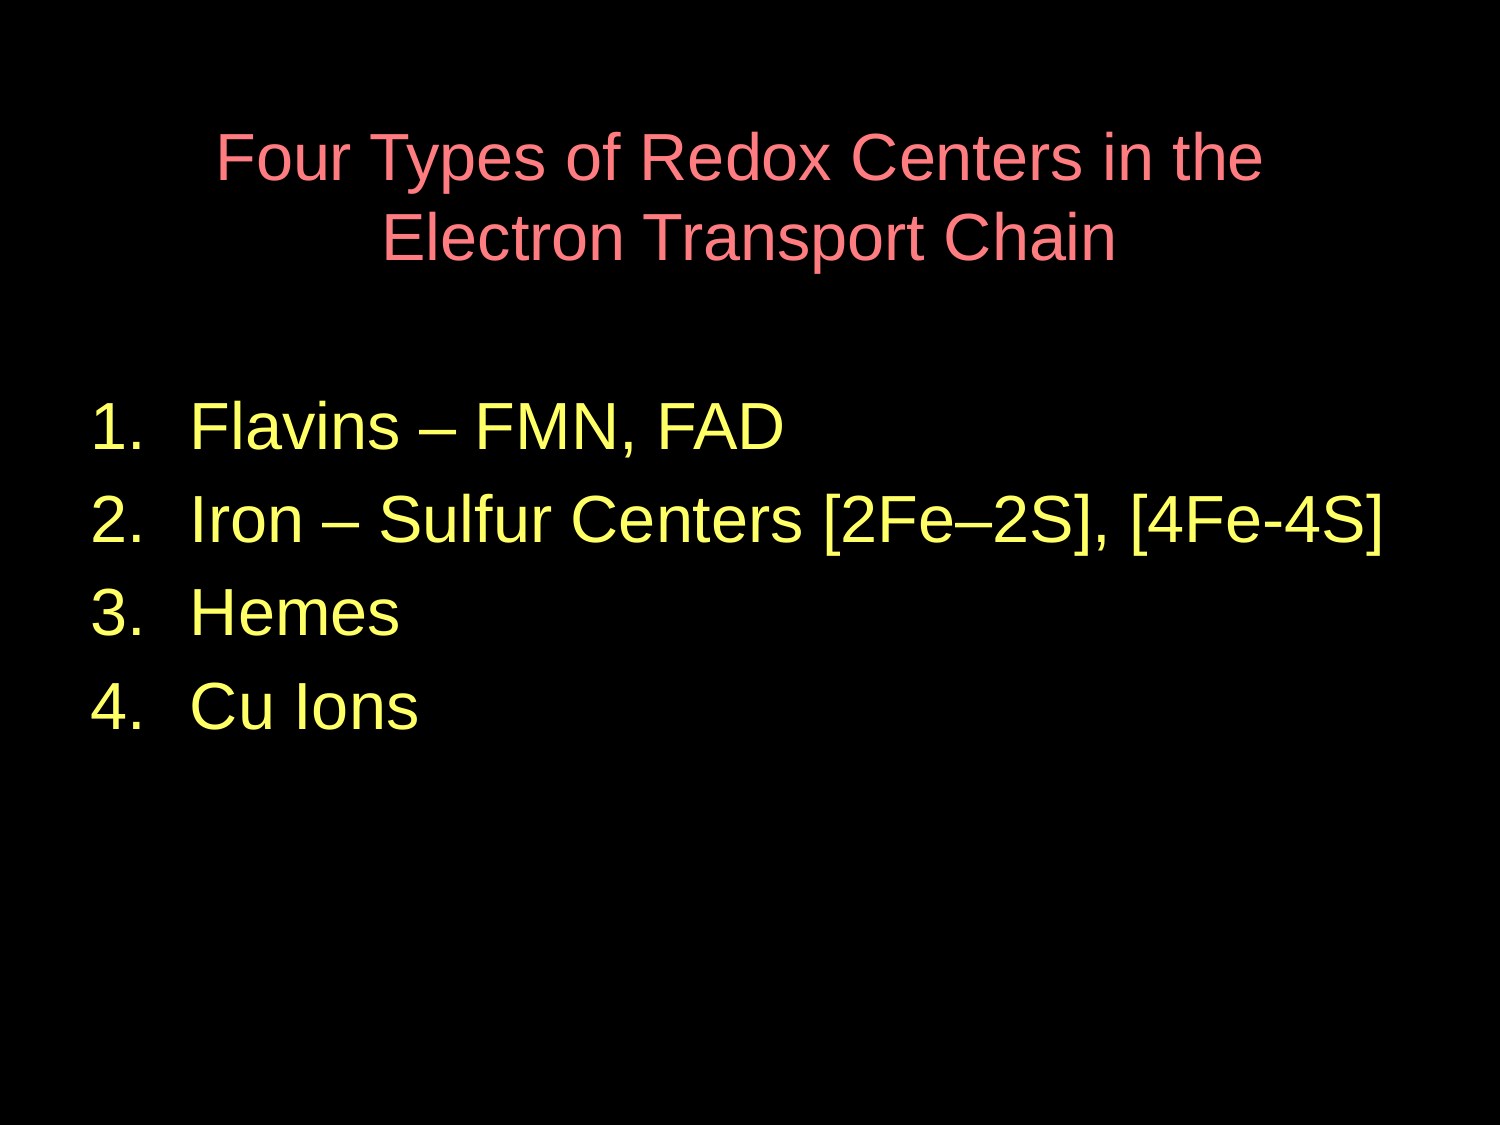

# Four Types of Redox Centers in the Electron Transport Chain
Flavins – FMN, FAD
Iron – Sulfur Centers [2Fe–2S], [4Fe-4S]
Hemes
Cu Ions